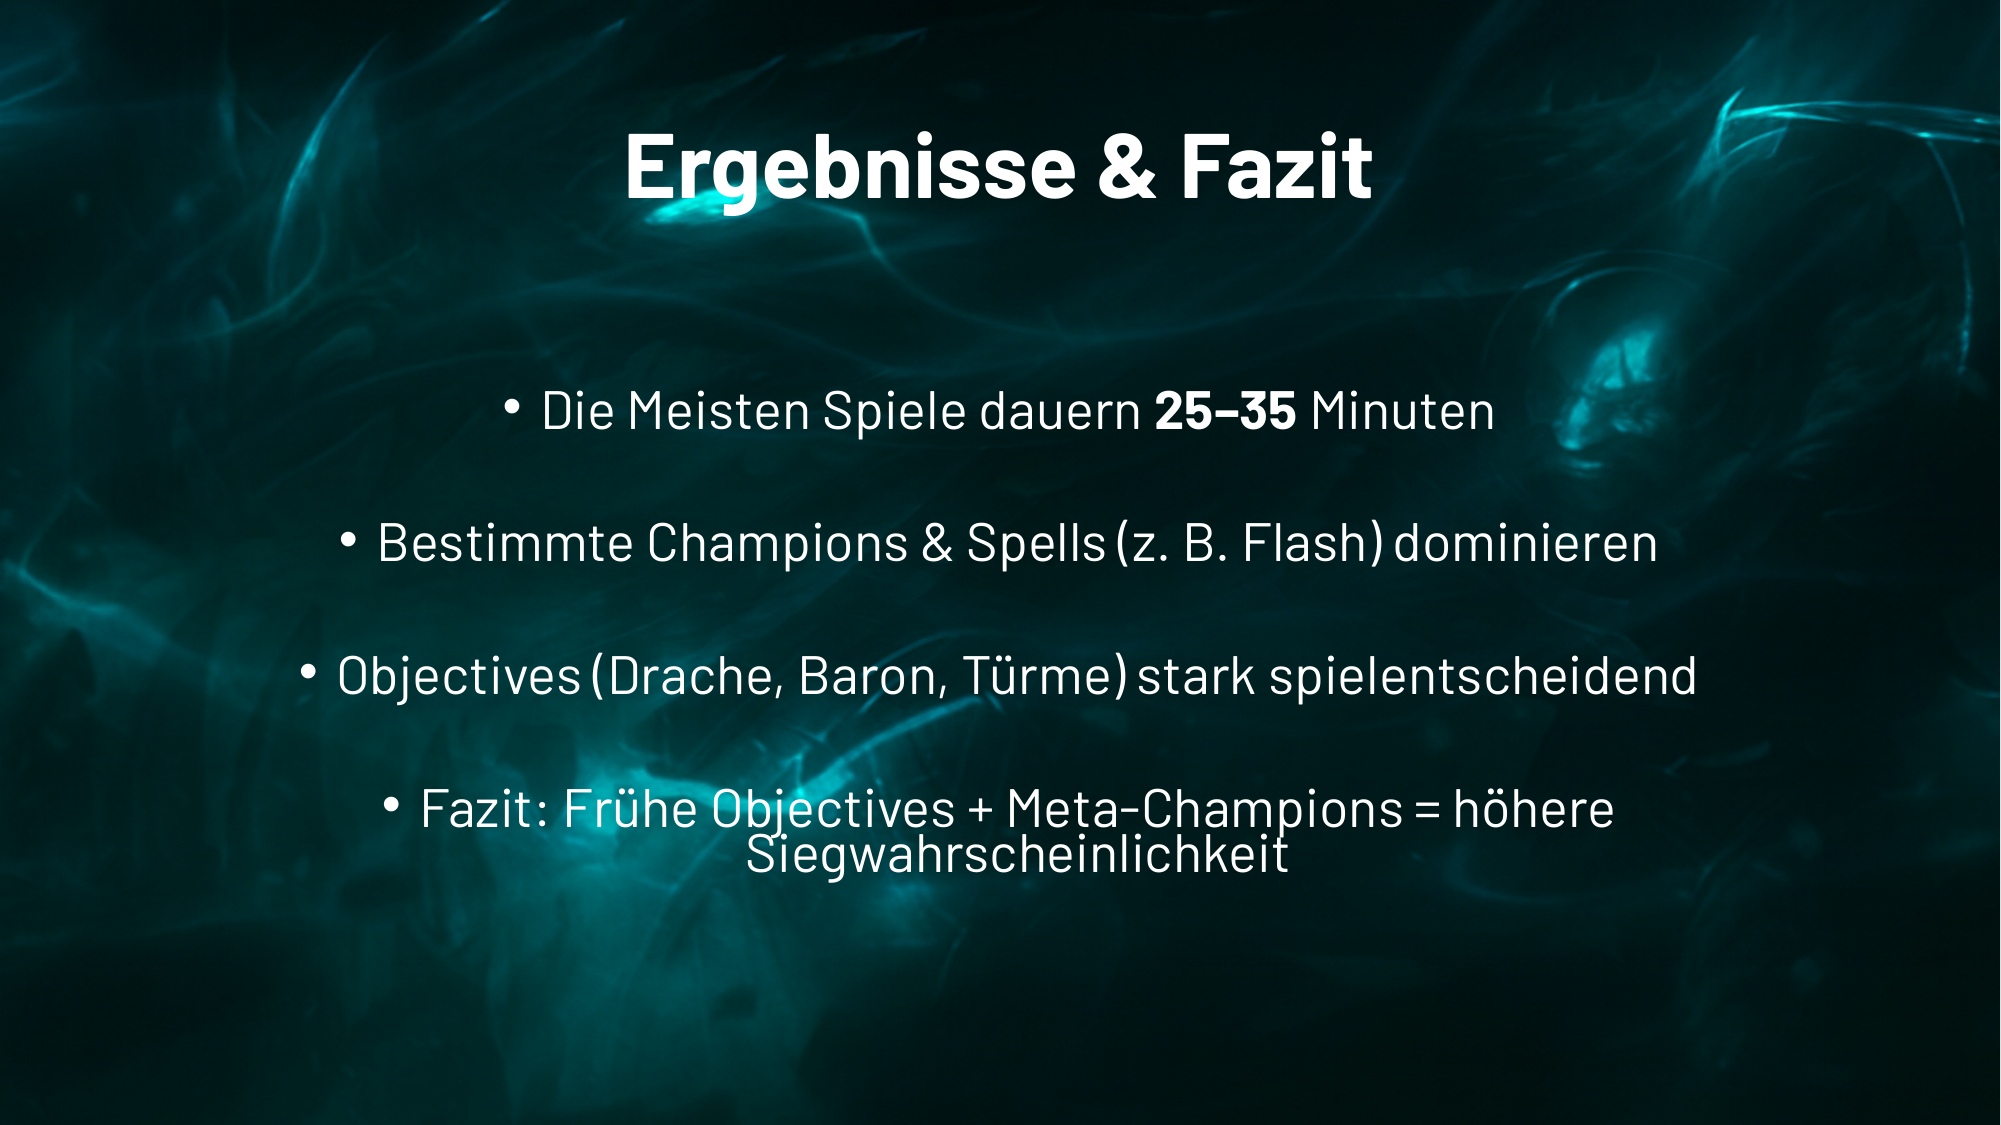

# Ergebnisse & Fazit

Die Meisten Spiele dauern 25–35 Minuten

Bestimmte Champions & Spells (z. B. Flash) dominieren

Objectives (Drache, Baron, Türme) stark spielentscheidend

Fazit: Frühe Objectives + Meta-Champions = höhere Siegwahrscheinlichkeit